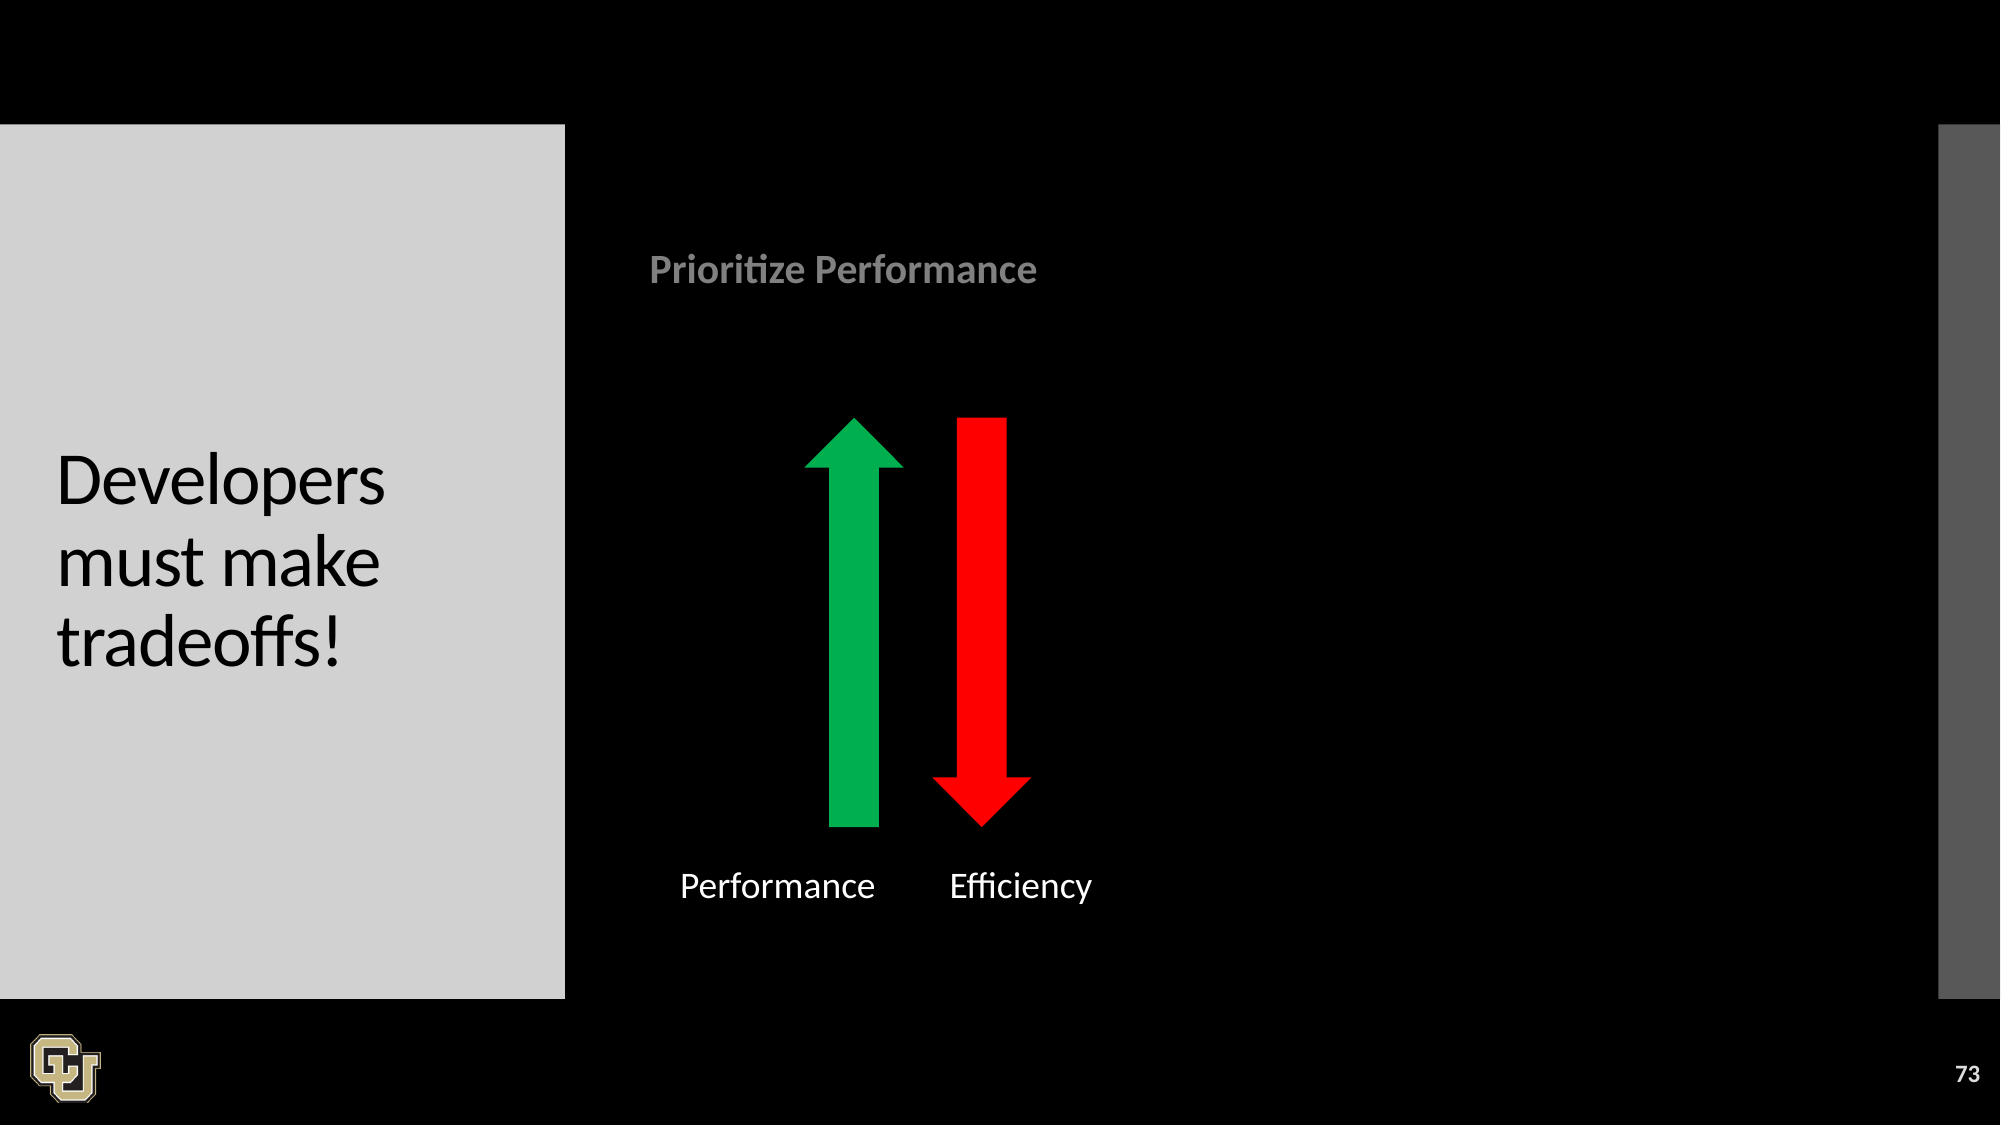

Prioritize Performance

# Developers must make tradeoffs!

Performance
Efficiency
73